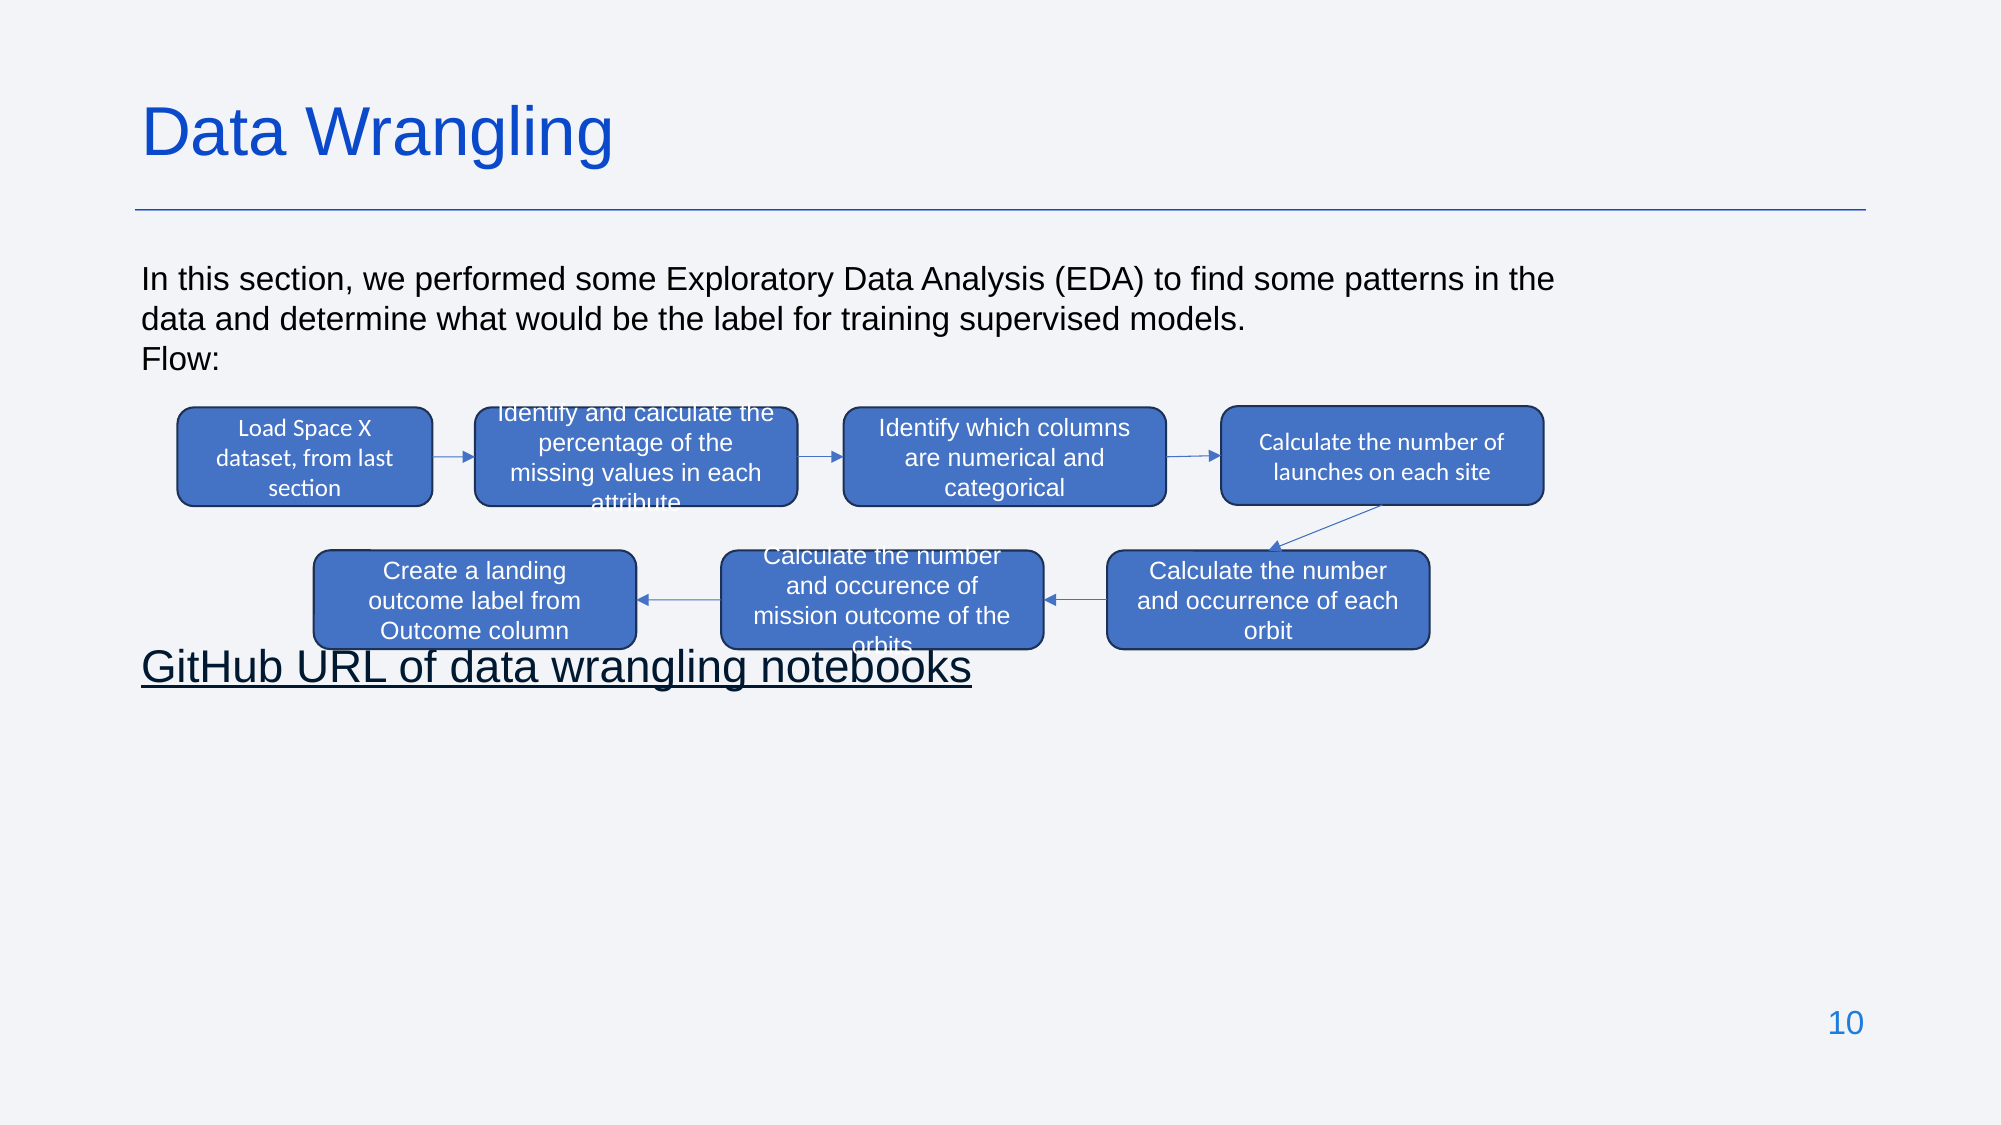

Data Wrangling
In this section, we performed some Exploratory Data Analysis (EDA) to find some patterns in the data and determine what would be the label for training supervised models.
Flow:

GitHub URL of data wrangling notebooks

Calculate the number of launches on each site
Load Space X dataset, from last section
Identify and calculate the percentage of the missing values in each attribute
Identify which columns are numerical and categorical
Create a landing outcome label from Outcome column
Calculate the number and occurence of mission outcome of the orbits
Calculate the number and occurrence of each orbit
10